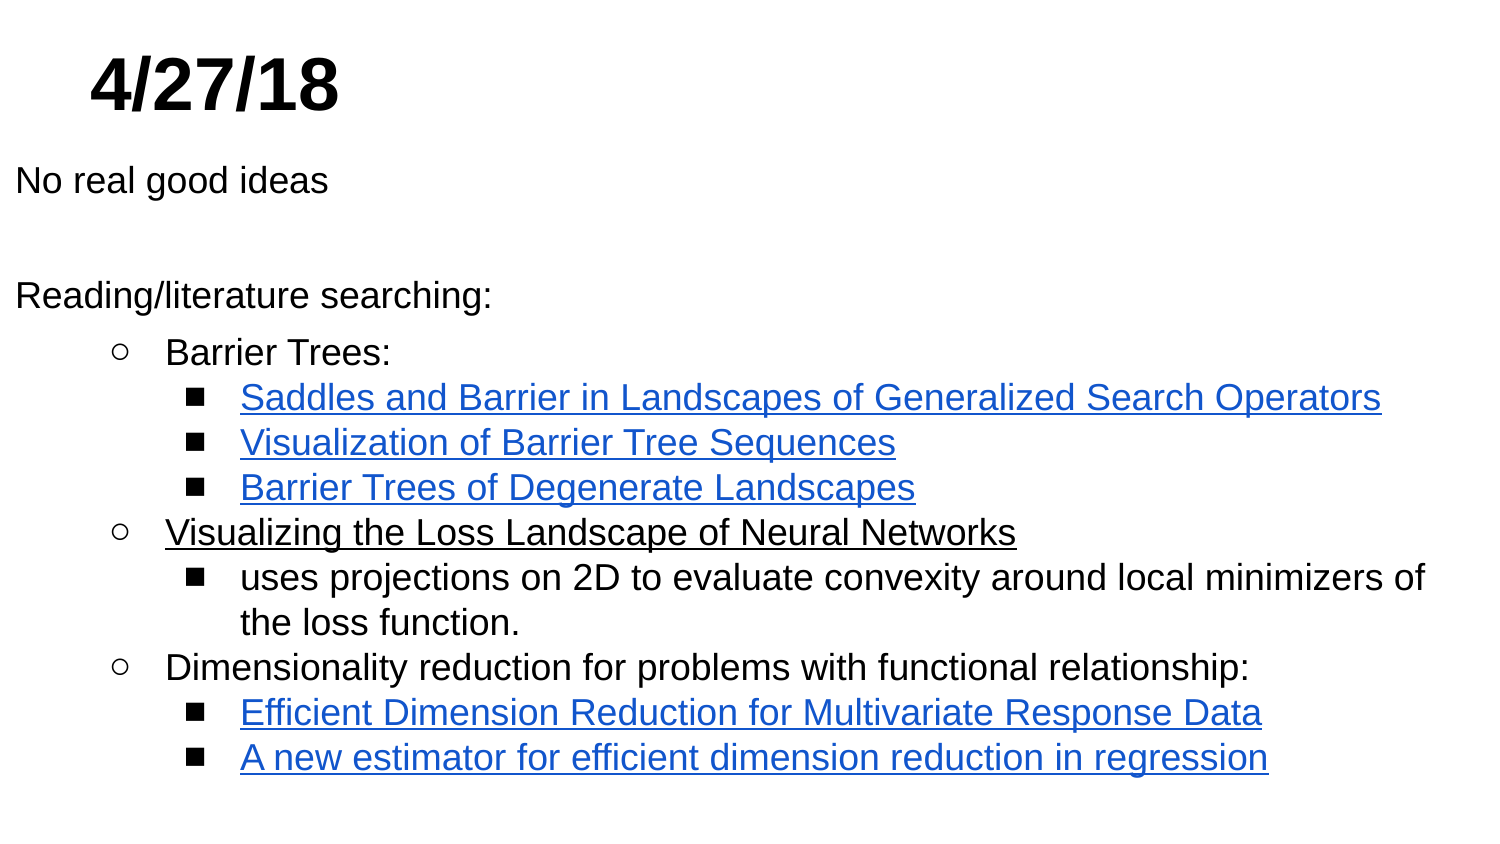

# 4/27/18
No real good ideas

Reading/literature searching:
Barrier Trees:
Saddles and Barrier in Landscapes of Generalized Search Operators
Visualization of Barrier Tree Sequences
Barrier Trees of Degenerate Landscapes
Visualizing the Loss Landscape of Neural Networks
uses projections on 2D to evaluate convexity around local minimizers of the loss function.
Dimensionality reduction for problems with functional relationship:
Efficient Dimension Reduction for Multivariate Response Data
A new estimator for efficient dimension reduction in regression